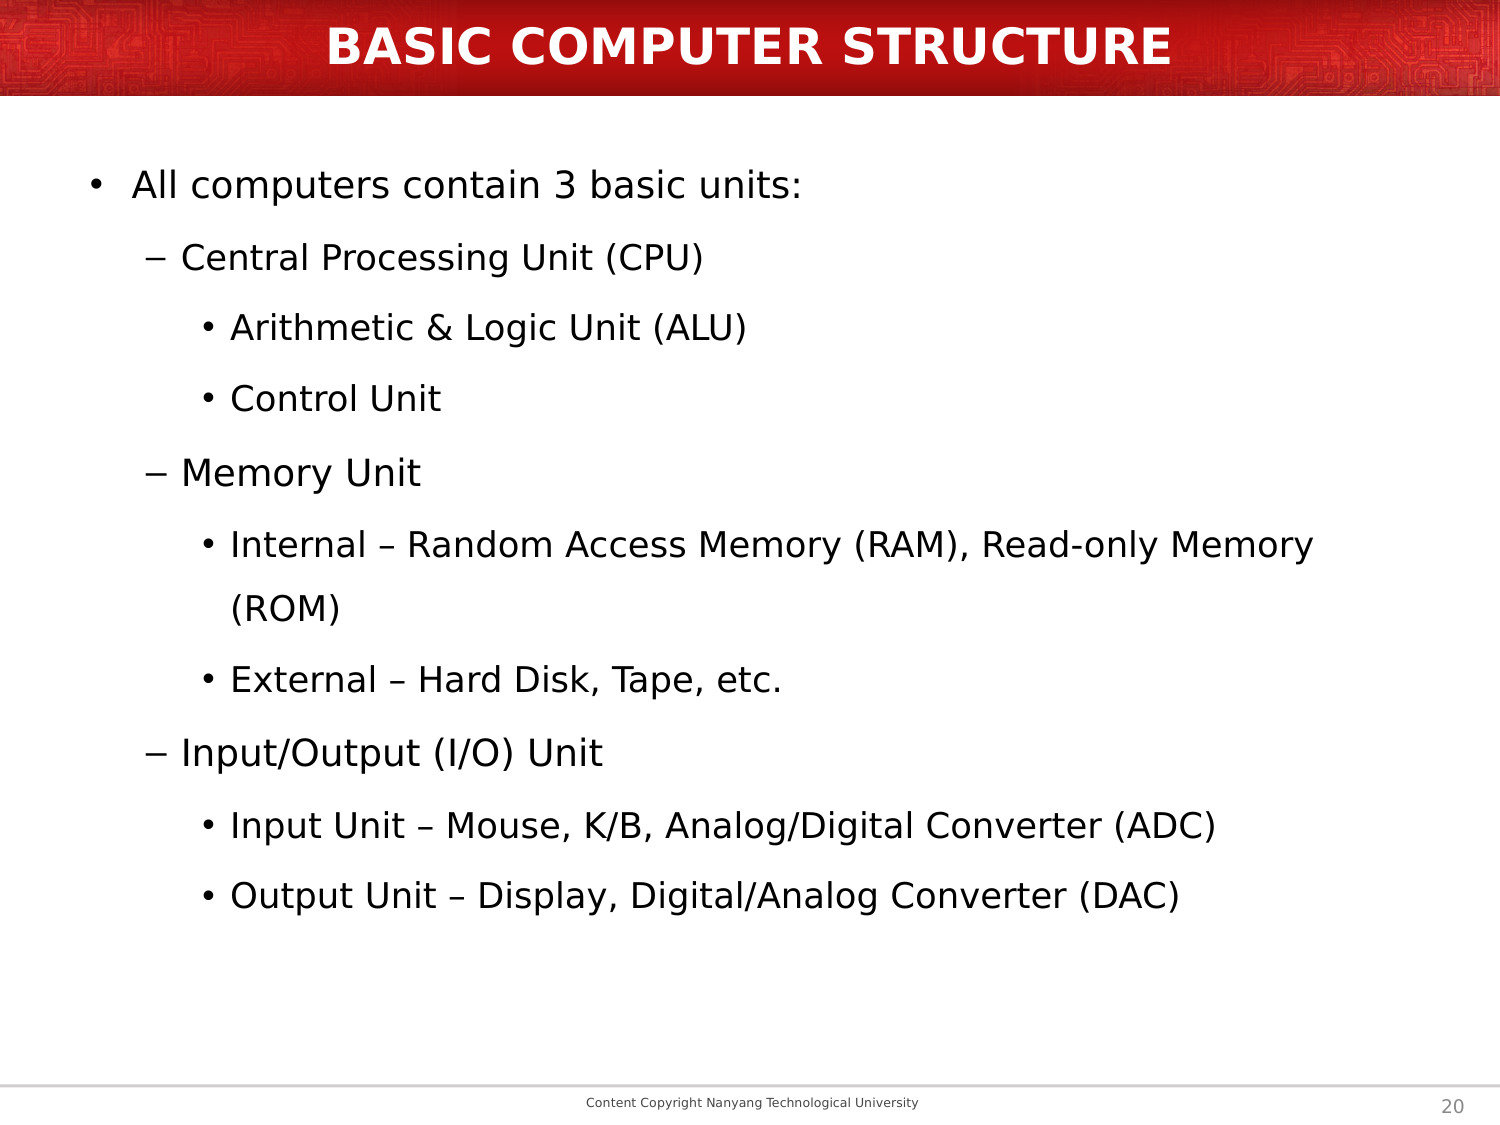

# BASIC COMPUTER STRUCTURE
All computers contain 3 basic units:
Central Processing Unit (CPU)
Arithmetic & Logic Unit (ALU)
Control Unit
Memory Unit
Internal – Random Access Memory (RAM), Read-only Memory (ROM)
External – Hard Disk, Tape, etc.
Input/Output (I/O) Unit
Input Unit – Mouse, K/B, Analog/Digital Converter (ADC)
Output Unit – Display, Digital/Analog Converter (DAC)